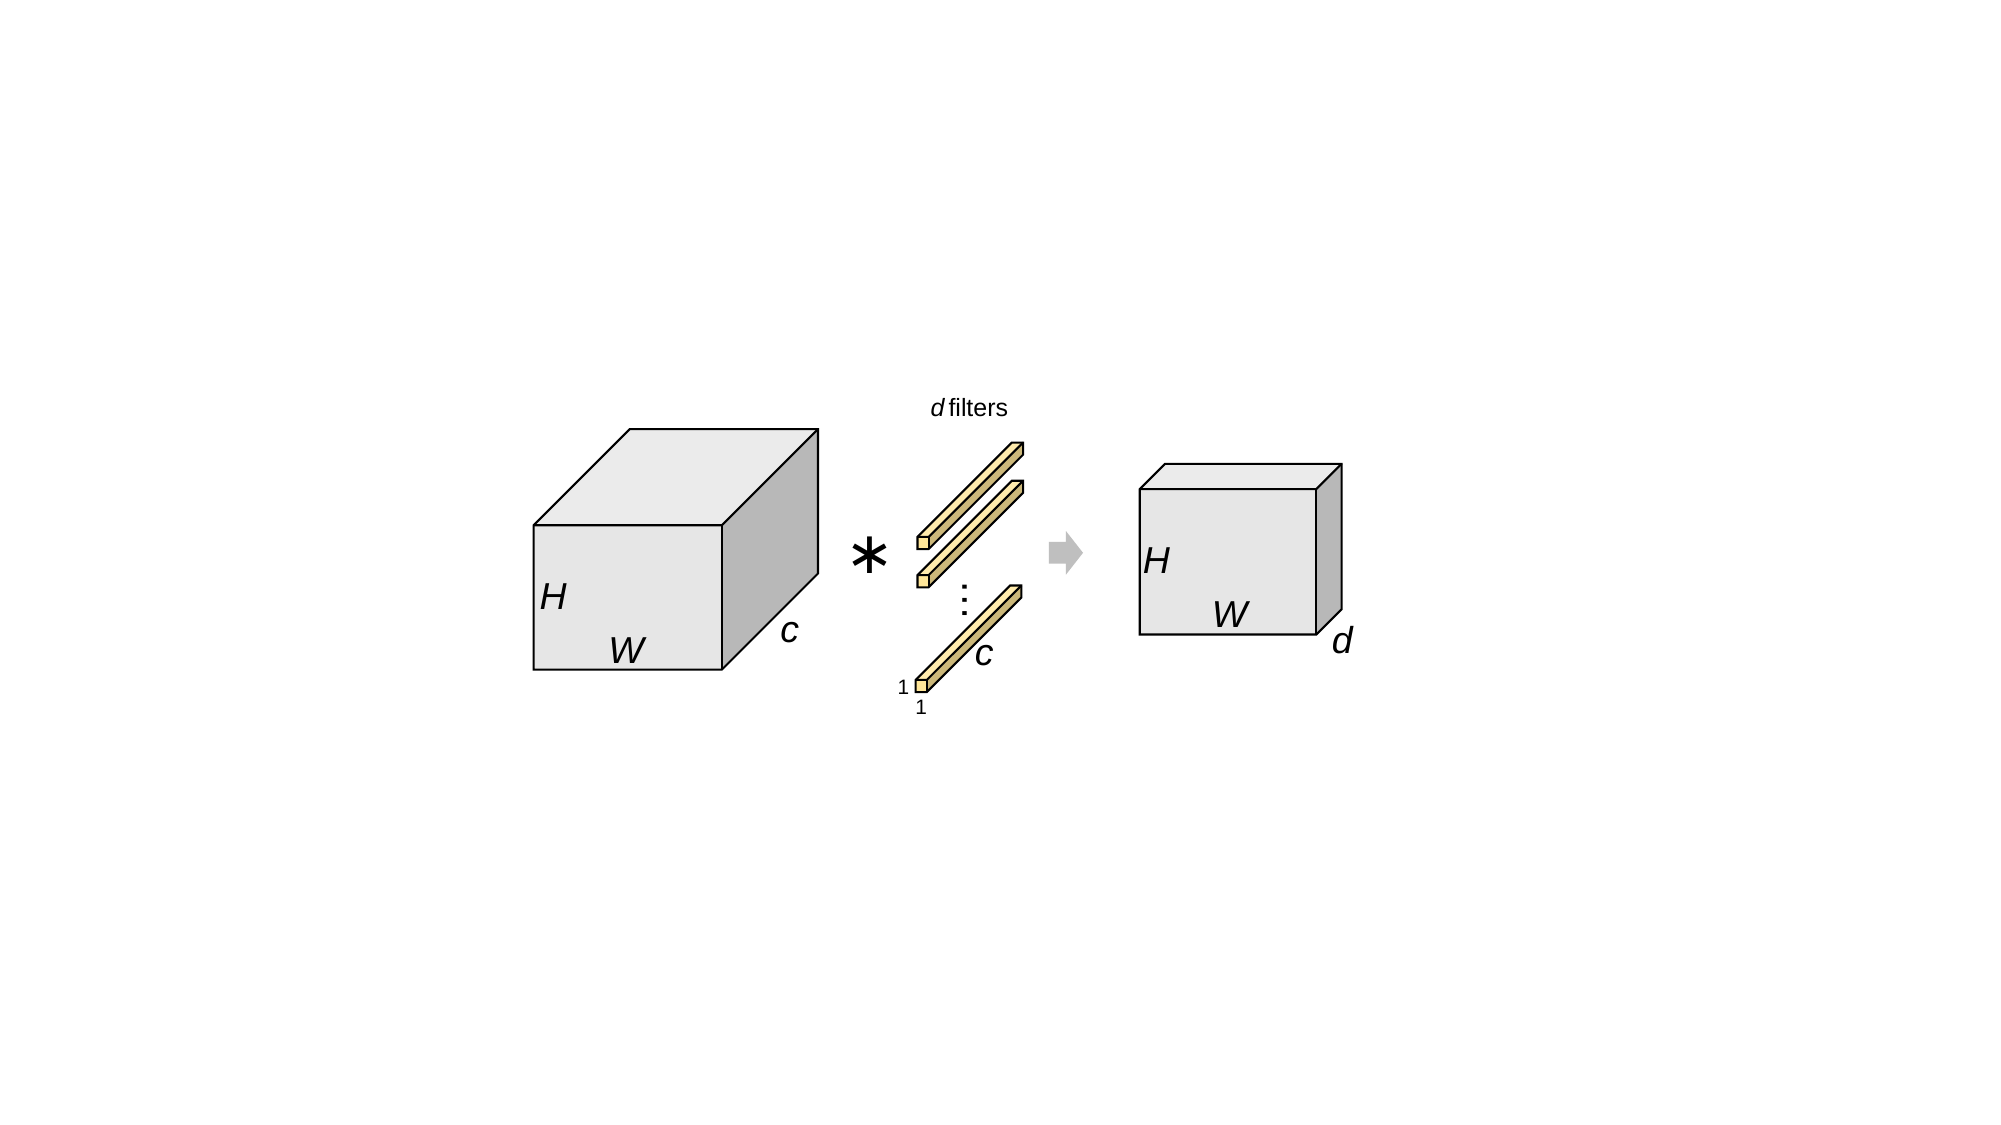

d filters

∗
H
W

H
W
…

c
d
c
1
1